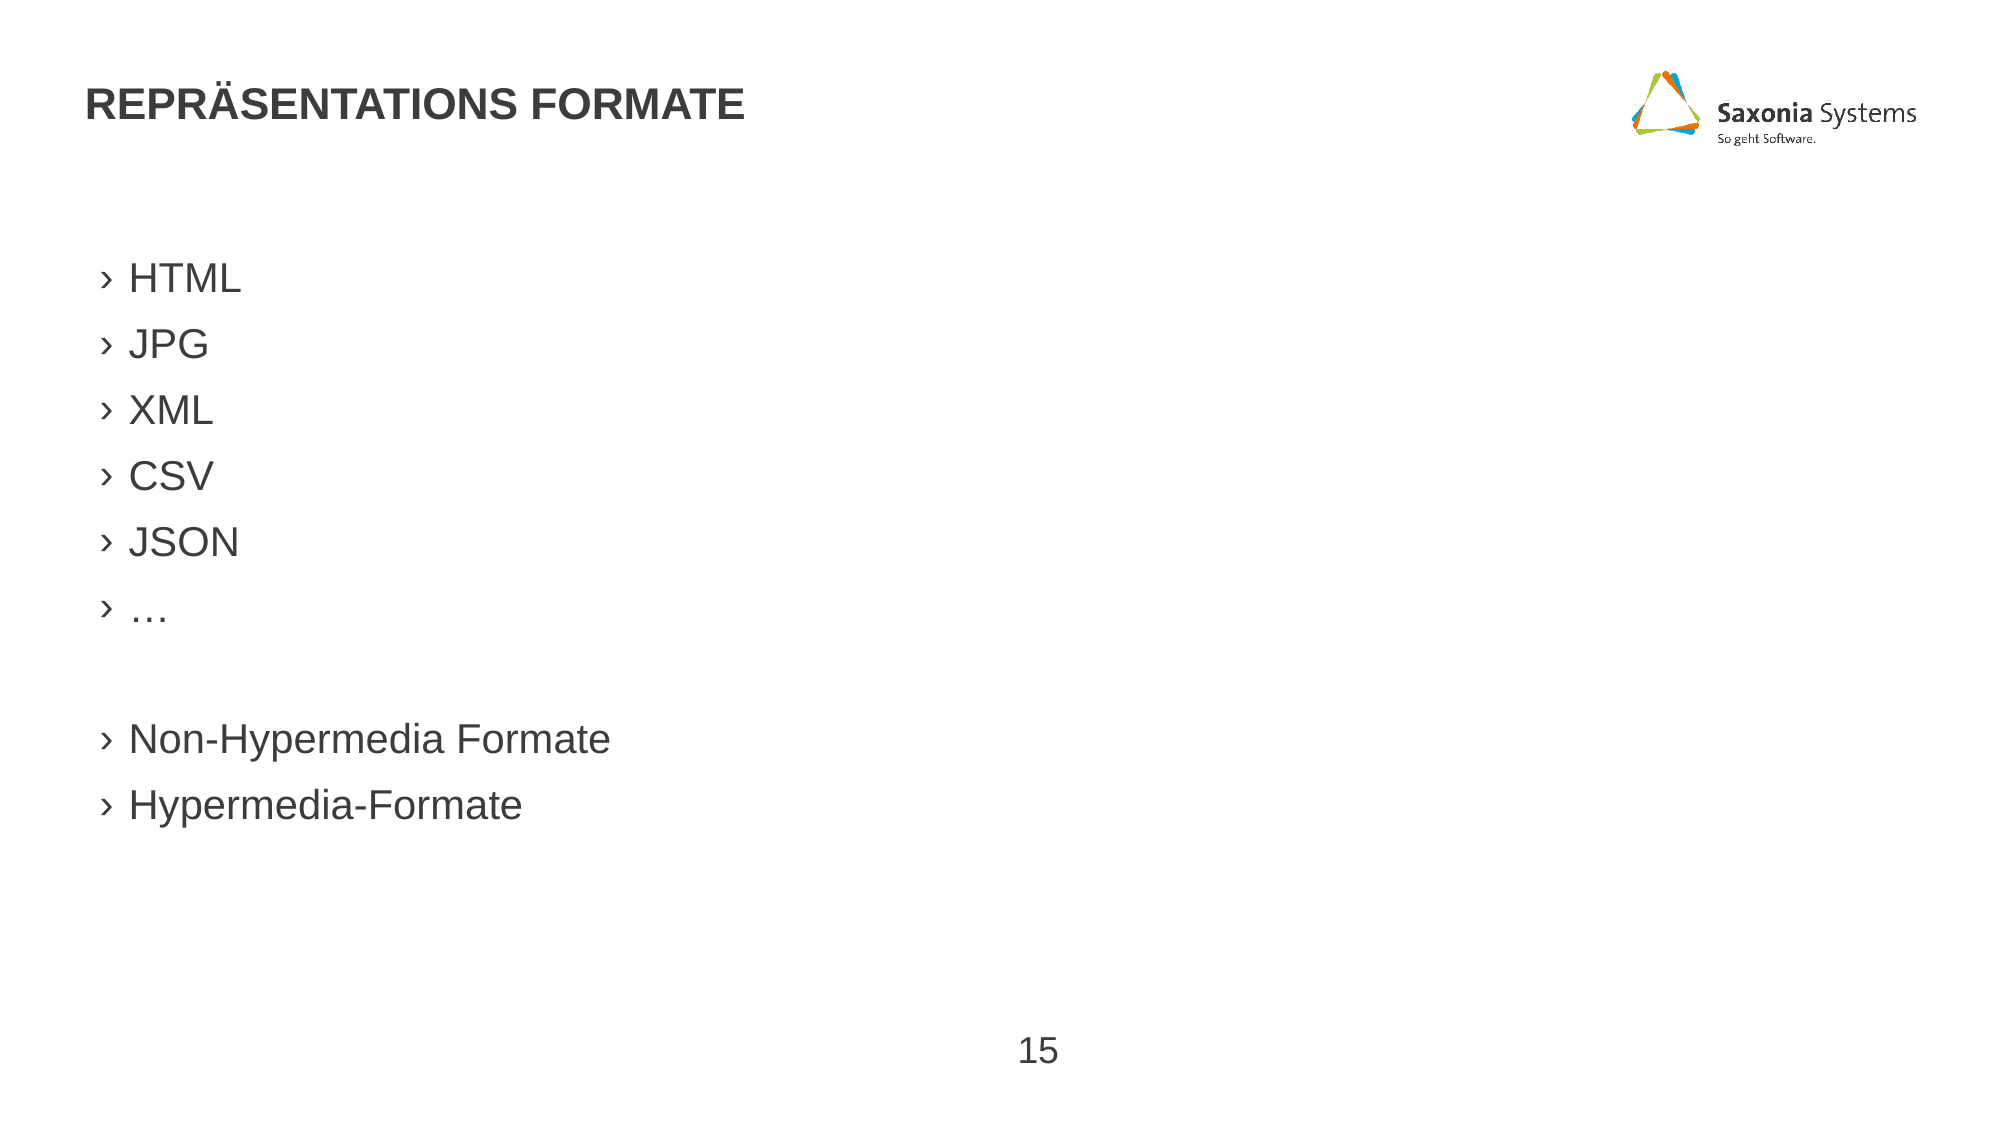

# Repräsentations Formate

HTML
JPG
XML
CSV
JSON
…

Non-Hypermedia Formate
Hypermedia-Formate

15